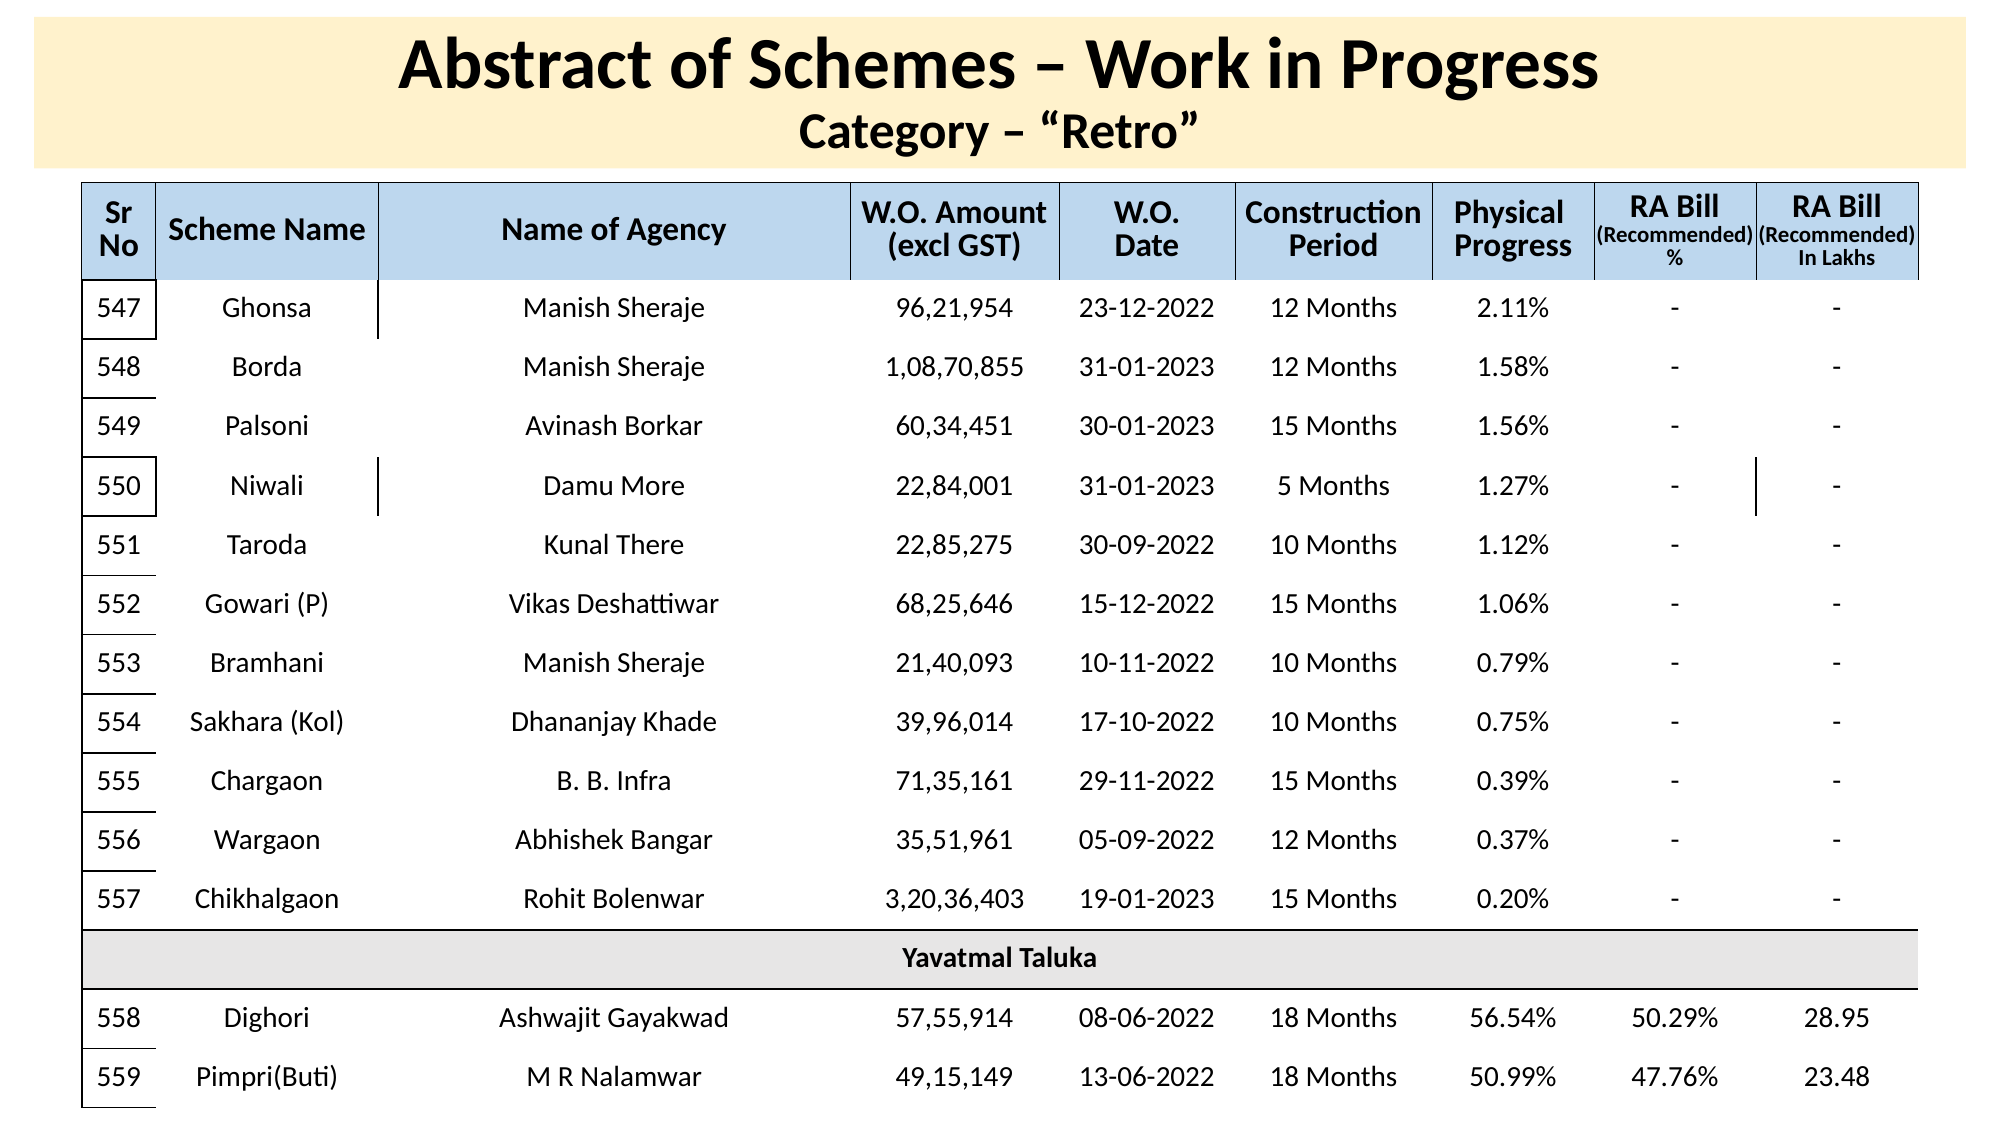

# Abstract of Schemes – Work in Progress Category – “Retro”
| Sr No | Scheme Name | Name of Agency | W.O. Amount (excl GST) | W.O. Date | Construction Period | Physical Progress | RA Bill (Recommended) % | RA Bill (Recommended) In Lakhs |
| --- | --- | --- | --- | --- | --- | --- | --- | --- |
| 547 | Ghonsa | Manish Sheraje | 96,21,954 | 23-12-2022 | 12 Months | 2.11% | - | - |
| --- | --- | --- | --- | --- | --- | --- | --- | --- |
| 548 | Borda | Manish Sheraje | 1,08,70,855 | 31-01-2023 | 12 Months | 1.58% | - | - |
| 549 | Palsoni | Avinash Borkar | 60,34,451 | 30-01-2023 | 15 Months | 1.56% | - | - |
| 550 | Niwali | Damu More | 22,84,001 | 31-01-2023 | 5 Months | 1.27% | - | - |
| 551 | Taroda | Kunal There | 22,85,275 | 30-09-2022 | 10 Months | 1.12% | - | - |
| 552 | Gowari (P) | Vikas Deshattiwar | 68,25,646 | 15-12-2022 | 15 Months | 1.06% | - | - |
| 553 | Bramhani | Manish Sheraje | 21,40,093 | 10-11-2022 | 10 Months | 0.79% | - | - |
| 554 | Sakhara (Kol) | Dhananjay Khade | 39,96,014 | 17-10-2022 | 10 Months | 0.75% | - | - |
| 555 | Chargaon | B. B. Infra | 71,35,161 | 29-11-2022 | 15 Months | 0.39% | - | - |
| 556 | Wargaon | Abhishek Bangar | 35,51,961 | 05-09-2022 | 12 Months | 0.37% | - | - |
| 557 | Chikhalgaon | Rohit Bolenwar | 3,20,36,403 | 19-01-2023 | 15 Months | 0.20% | - | - |
| Yavatmal Taluka | Yavatmal Taluka |  |  |  |  |  |  |  |
| 558 | Dighori | Ashwajit Gayakwad | 57,55,914 | 08-06-2022 | 18 Months | 56.54% | 50.29% | 28.95 |
| 559 | Pimpri(Buti) | M R Nalamwar | 49,15,149 | 13-06-2022 | 18 Months | 50.99% | 47.76% | 23.48 |